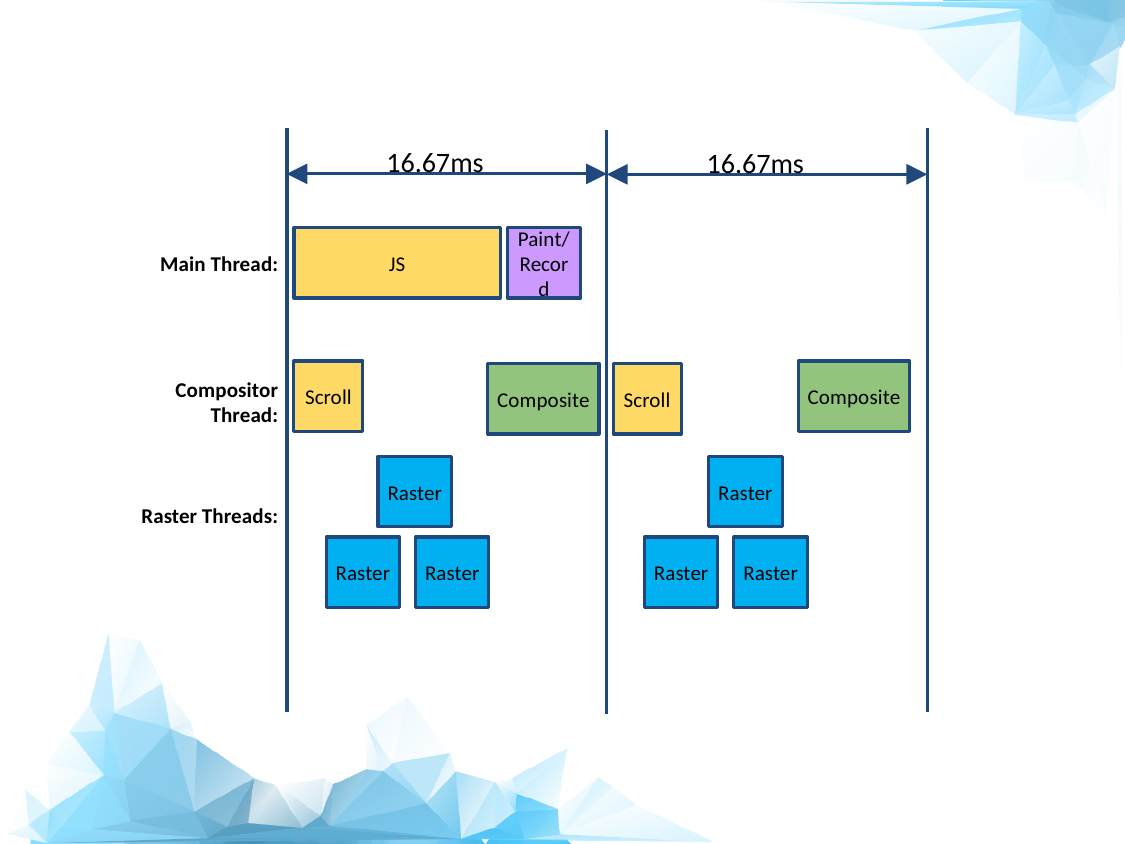

16.67ms
16.67ms
JS
Paint/
Record
Main Thread:
Scroll
Composite
Composite
Scroll
Compositor Thread:
Raster
Raster
Raster Threads:
Raster
Raster
Raster
Raster